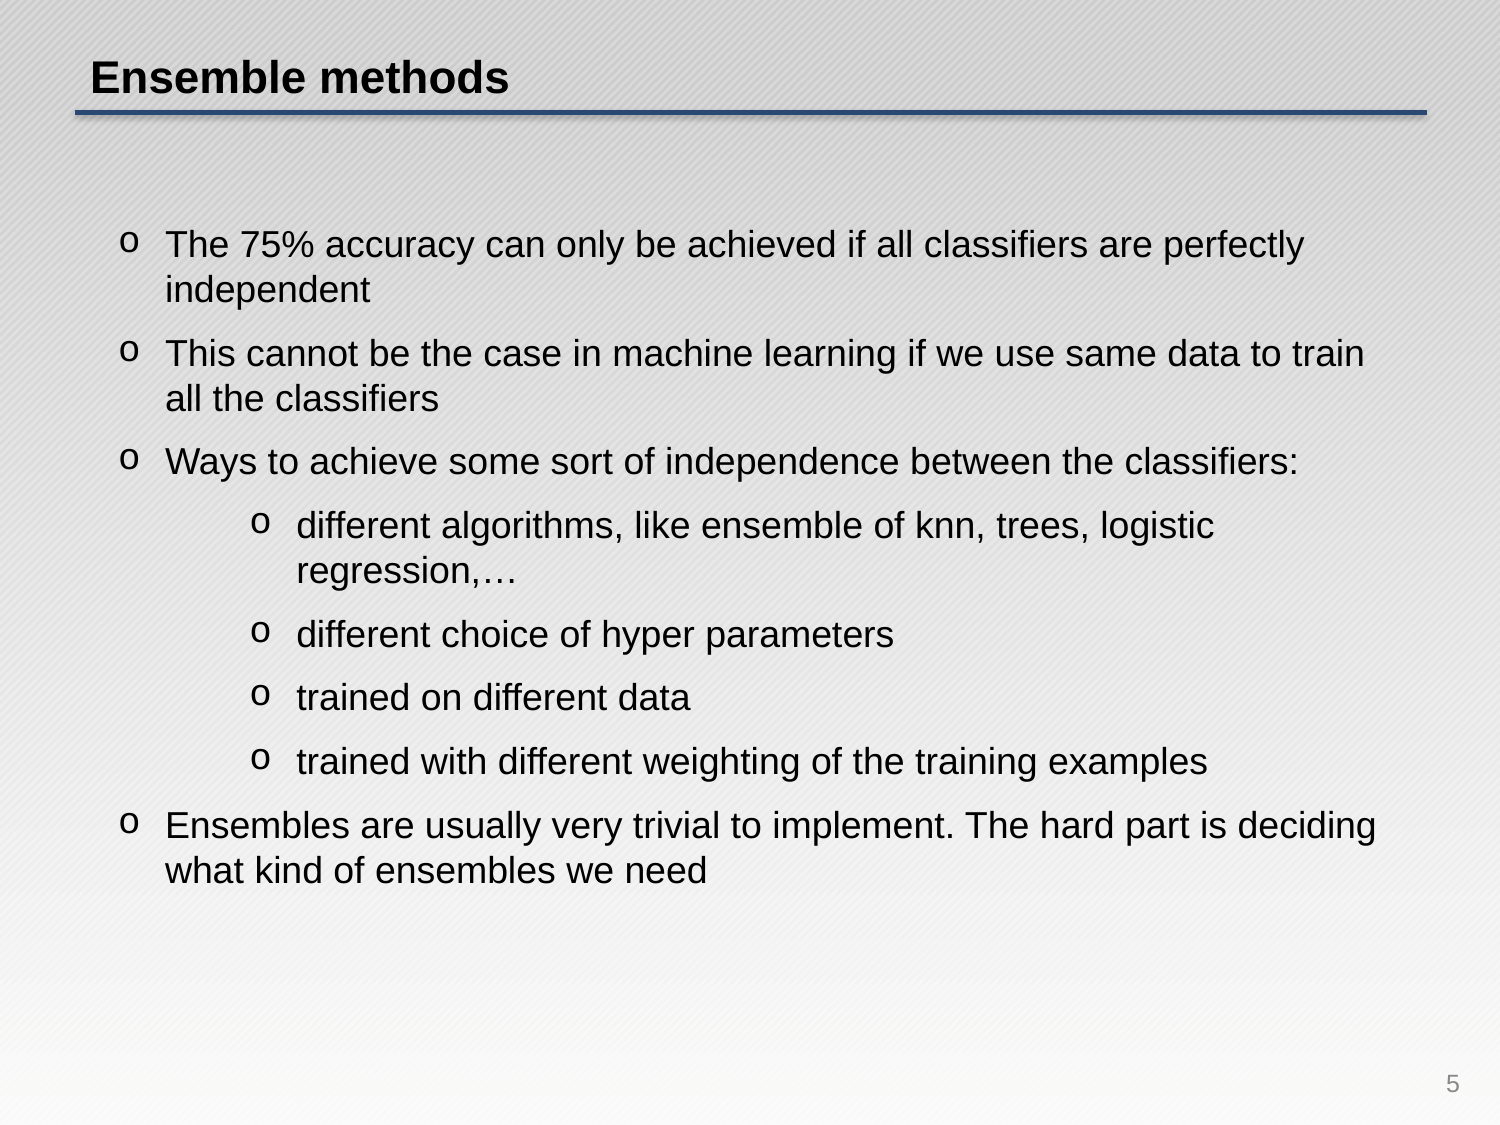

# Ensemble methods
The 75% accuracy can only be achieved if all classifiers are perfectly independent
This cannot be the case in machine learning if we use same data to train all the classifiers
Ways to achieve some sort of independence between the classifiers:
different algorithms, like ensemble of knn, trees, logistic regression,…
different choice of hyper parameters
trained on different data
trained with different weighting of the training examples
Ensembles are usually very trivial to implement. The hard part is deciding what kind of ensembles we need
5